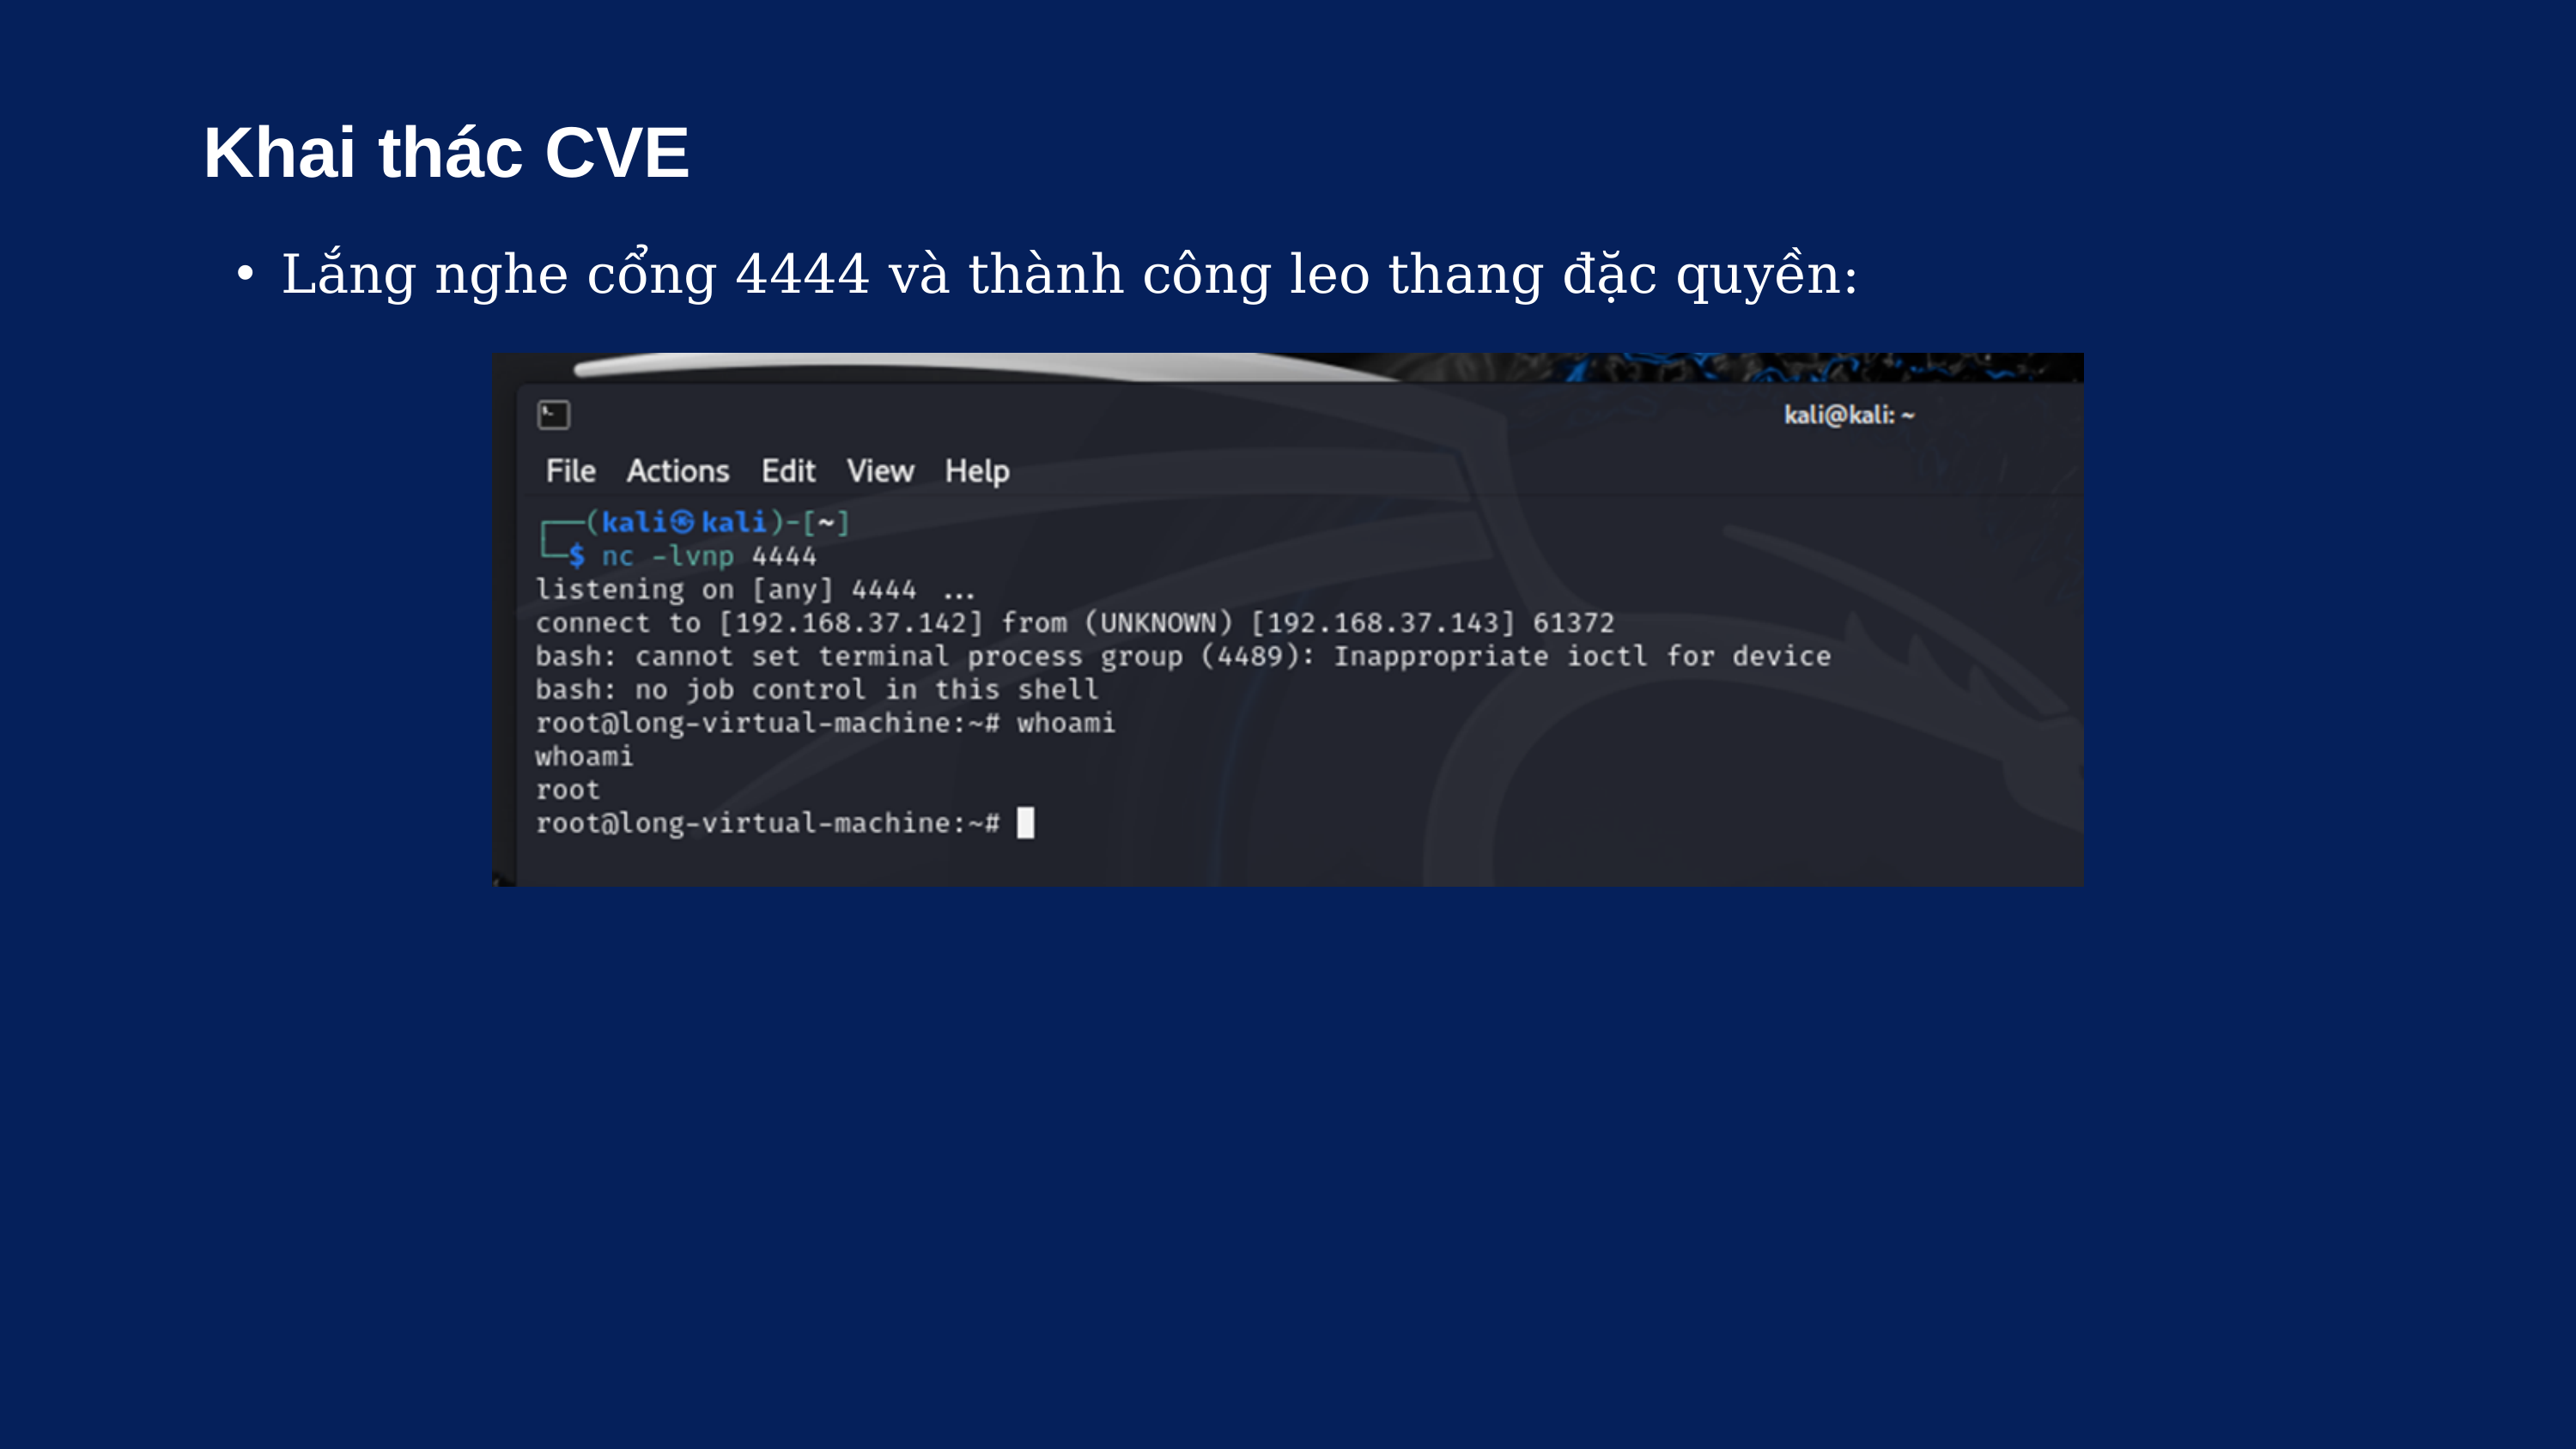

Khai thác CVE
Lắng nghe cổng 4444 và thành công leo thang đặc quyền: